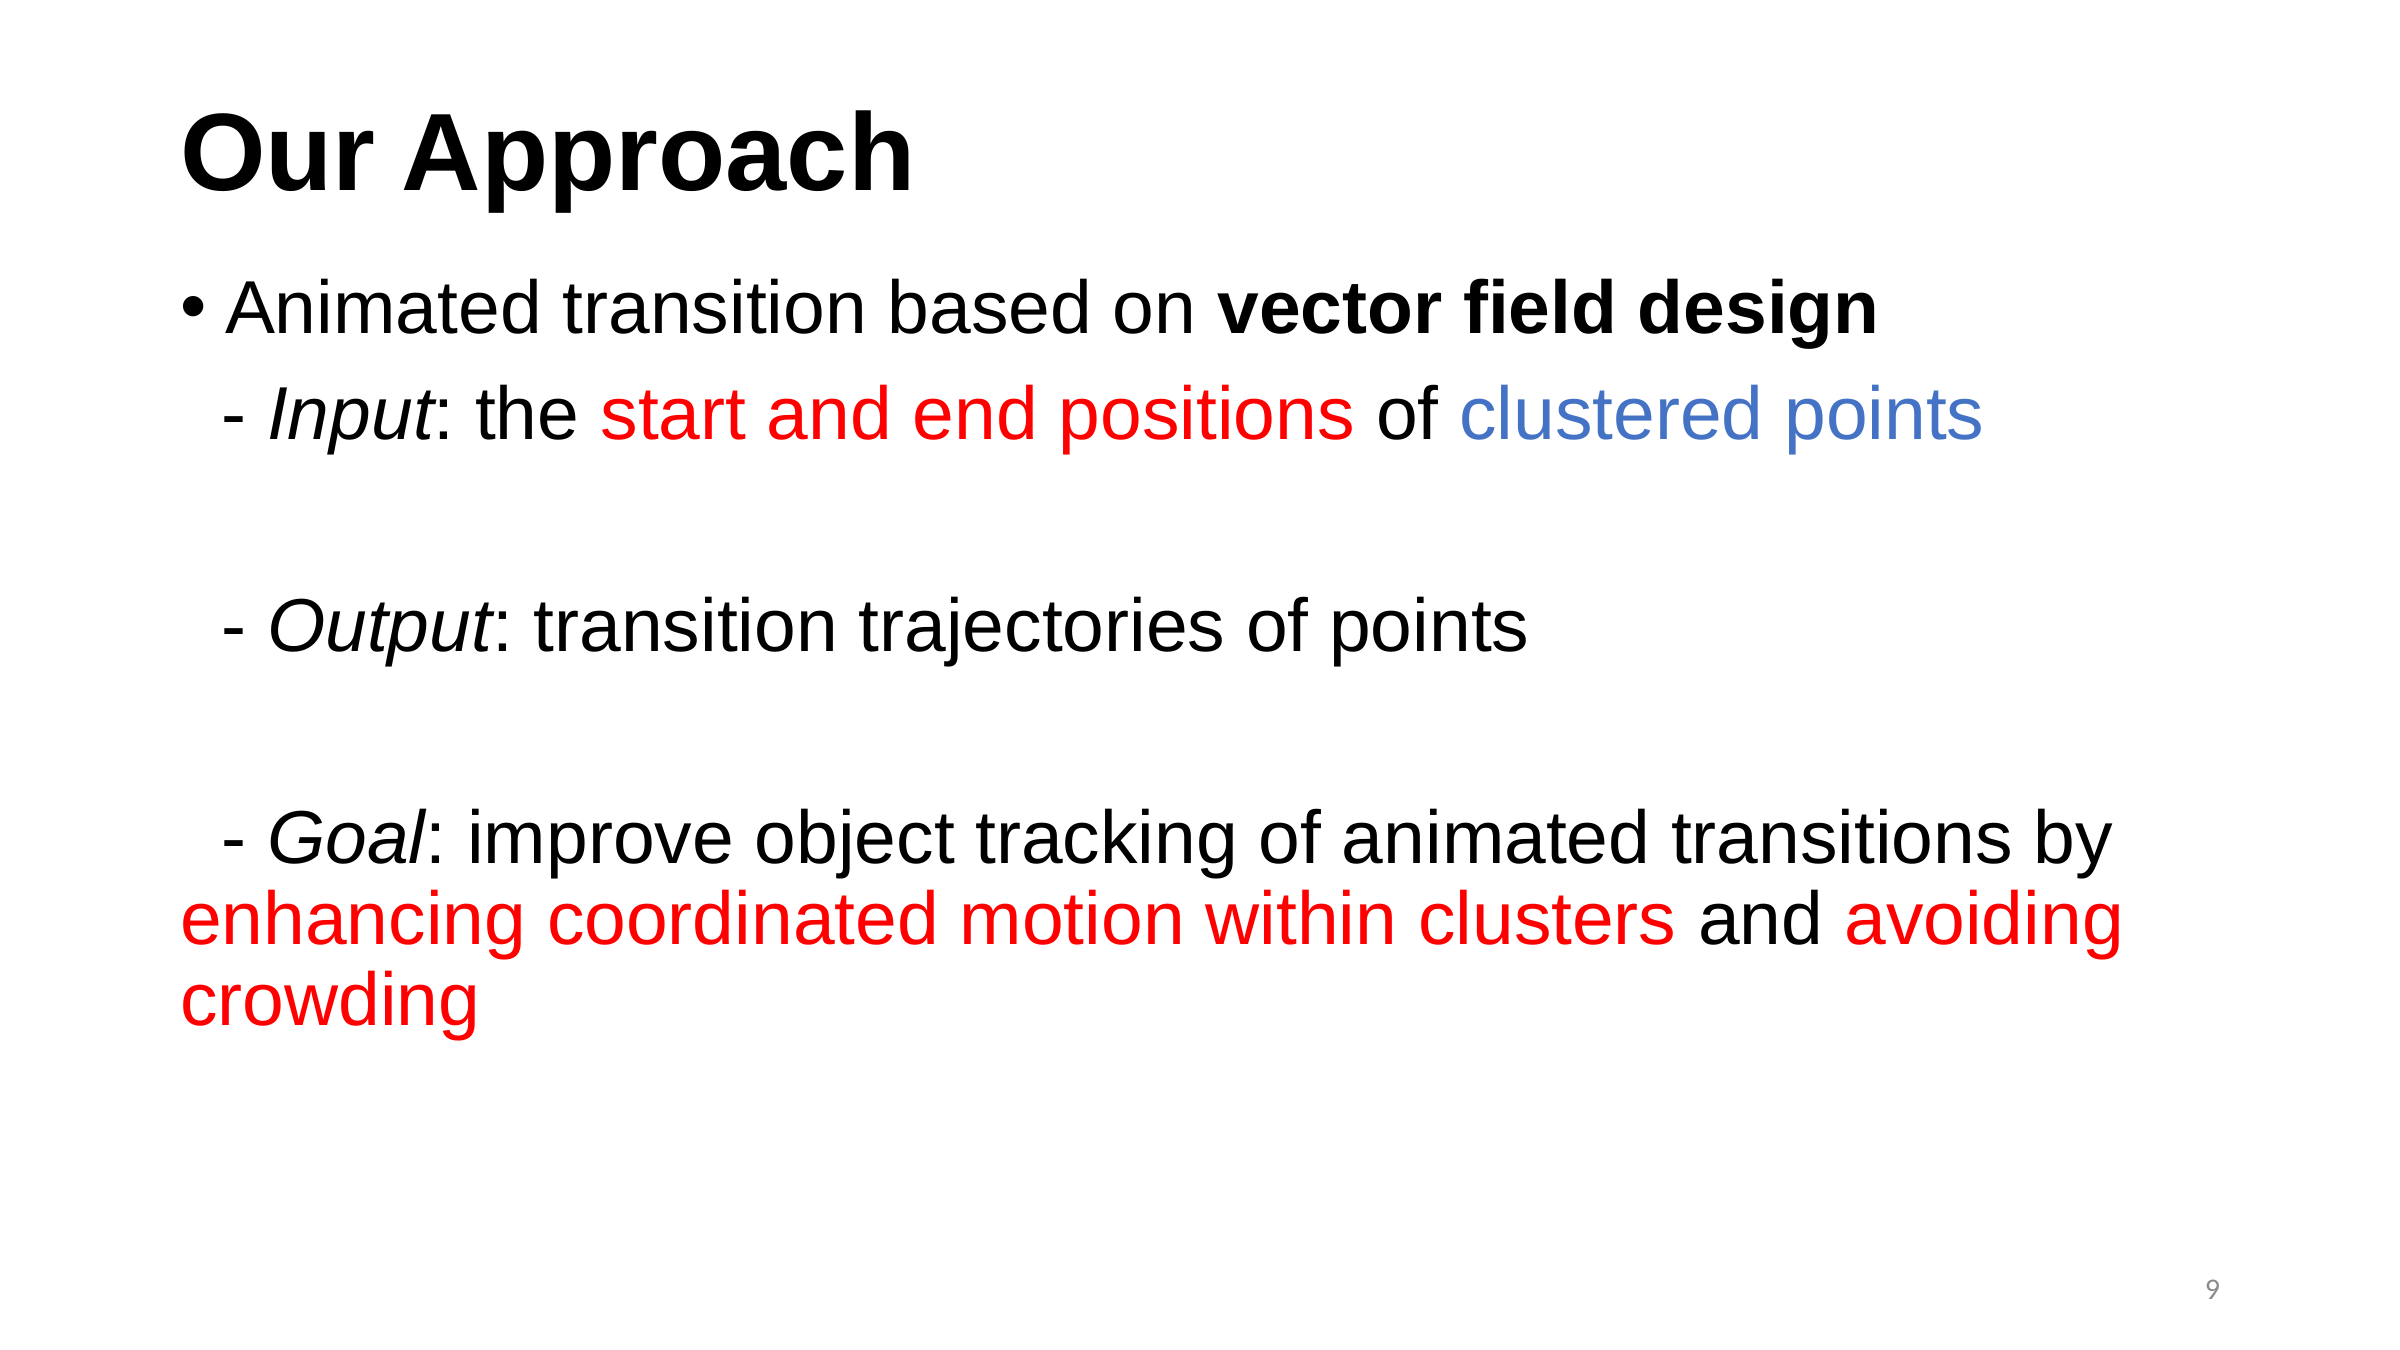

# Our Approach
Animated transition based on vector field design
  - Input: the start and end positions of clustered points

  - Output: transition trajectories of points

  - Goal: improve object tracking of animated transitions by enhancing coordinated motion within clusters and avoiding crowding
9